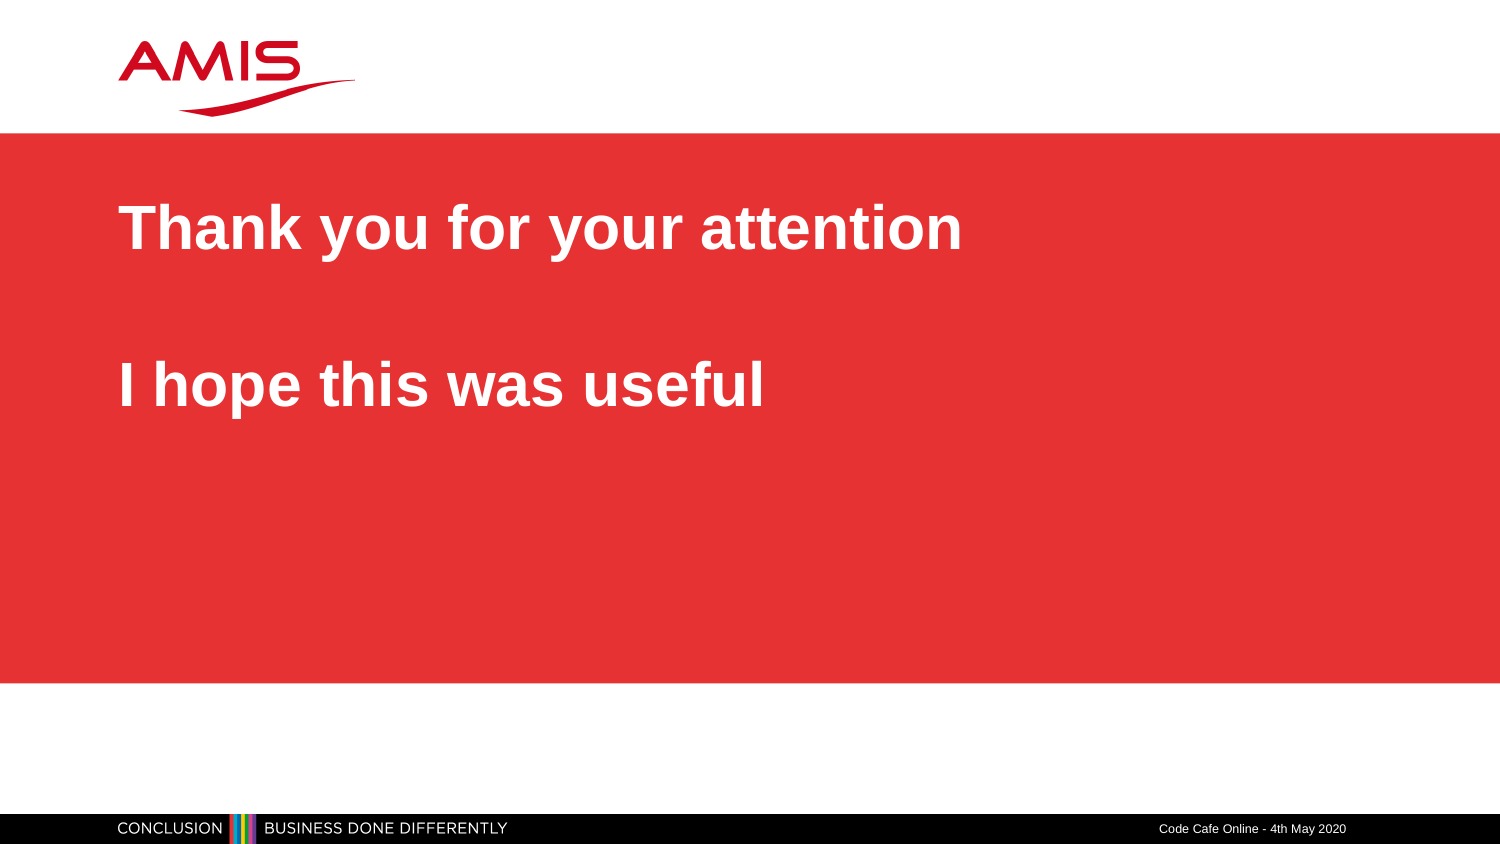

# Thank you for your attention I hope this was useful
Code Cafe Online - 4th May 2020